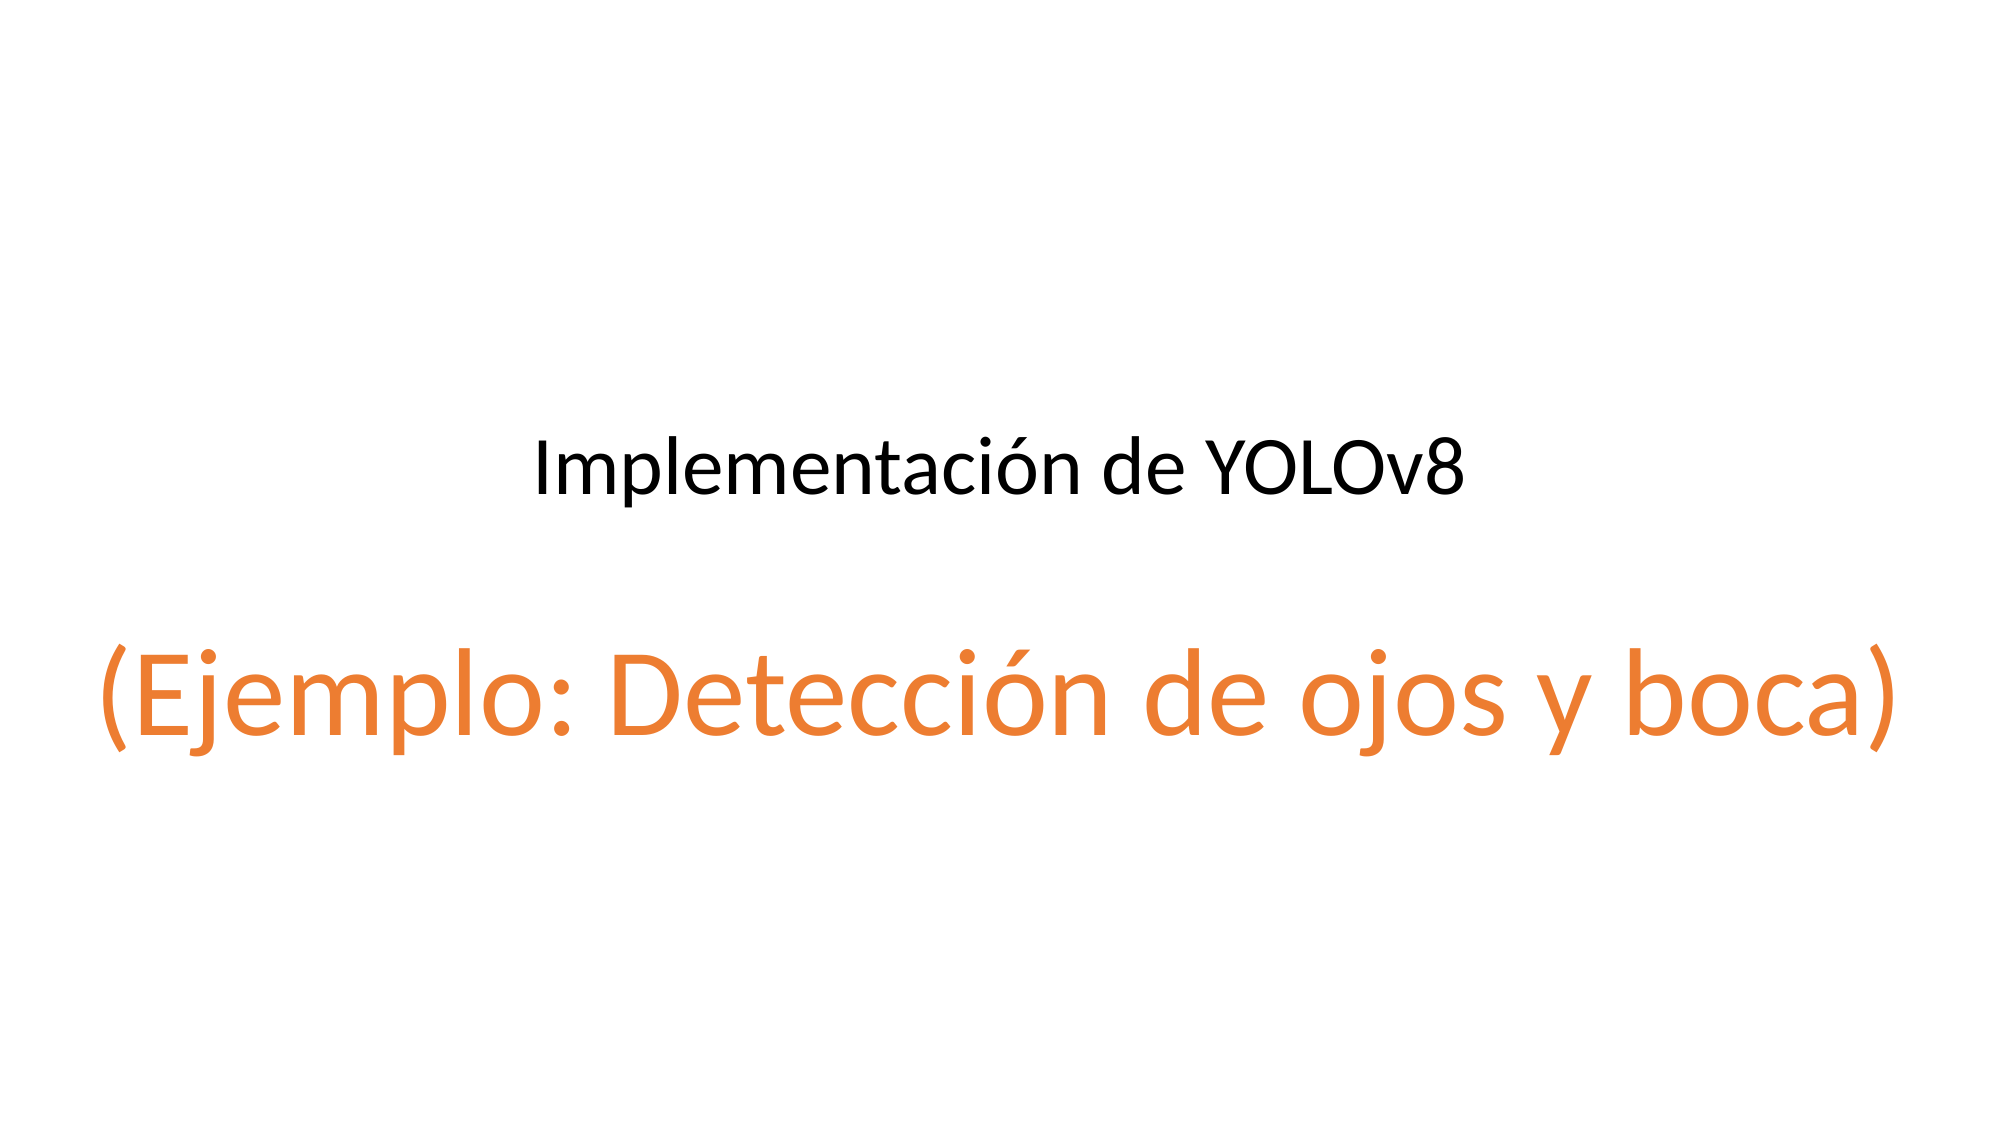

Implementación de YOLOv8

(Ejemplo: Detección de ojos y boca)